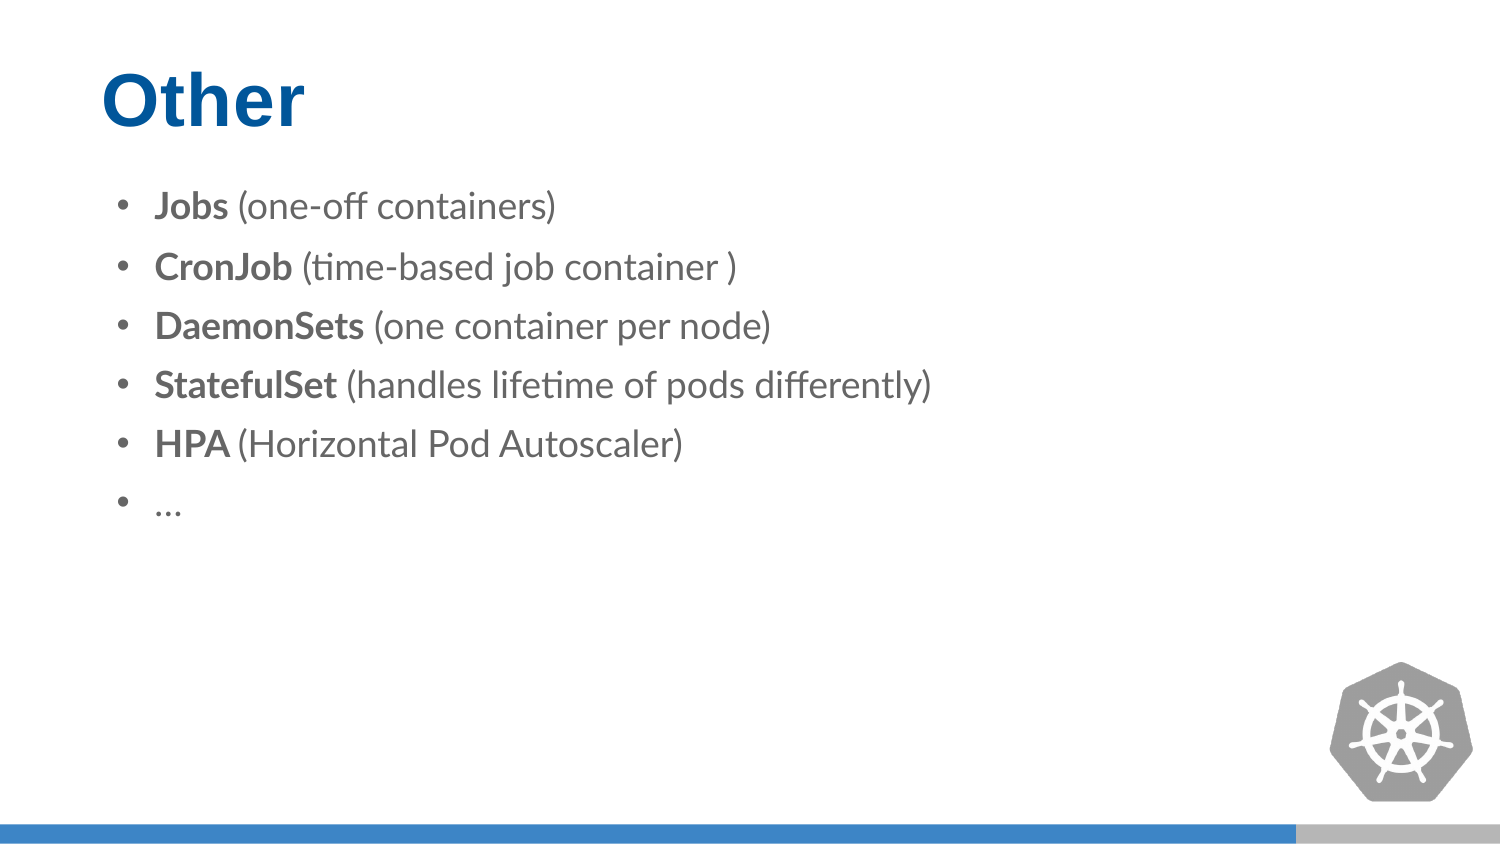

# Other
Jobs (one-off containers)
CronJob (time-based job container )
DaemonSets (one container per node)
StatefulSet (handles lifetime of pods differently)
HPA (Horizontal Pod Autoscaler)
…